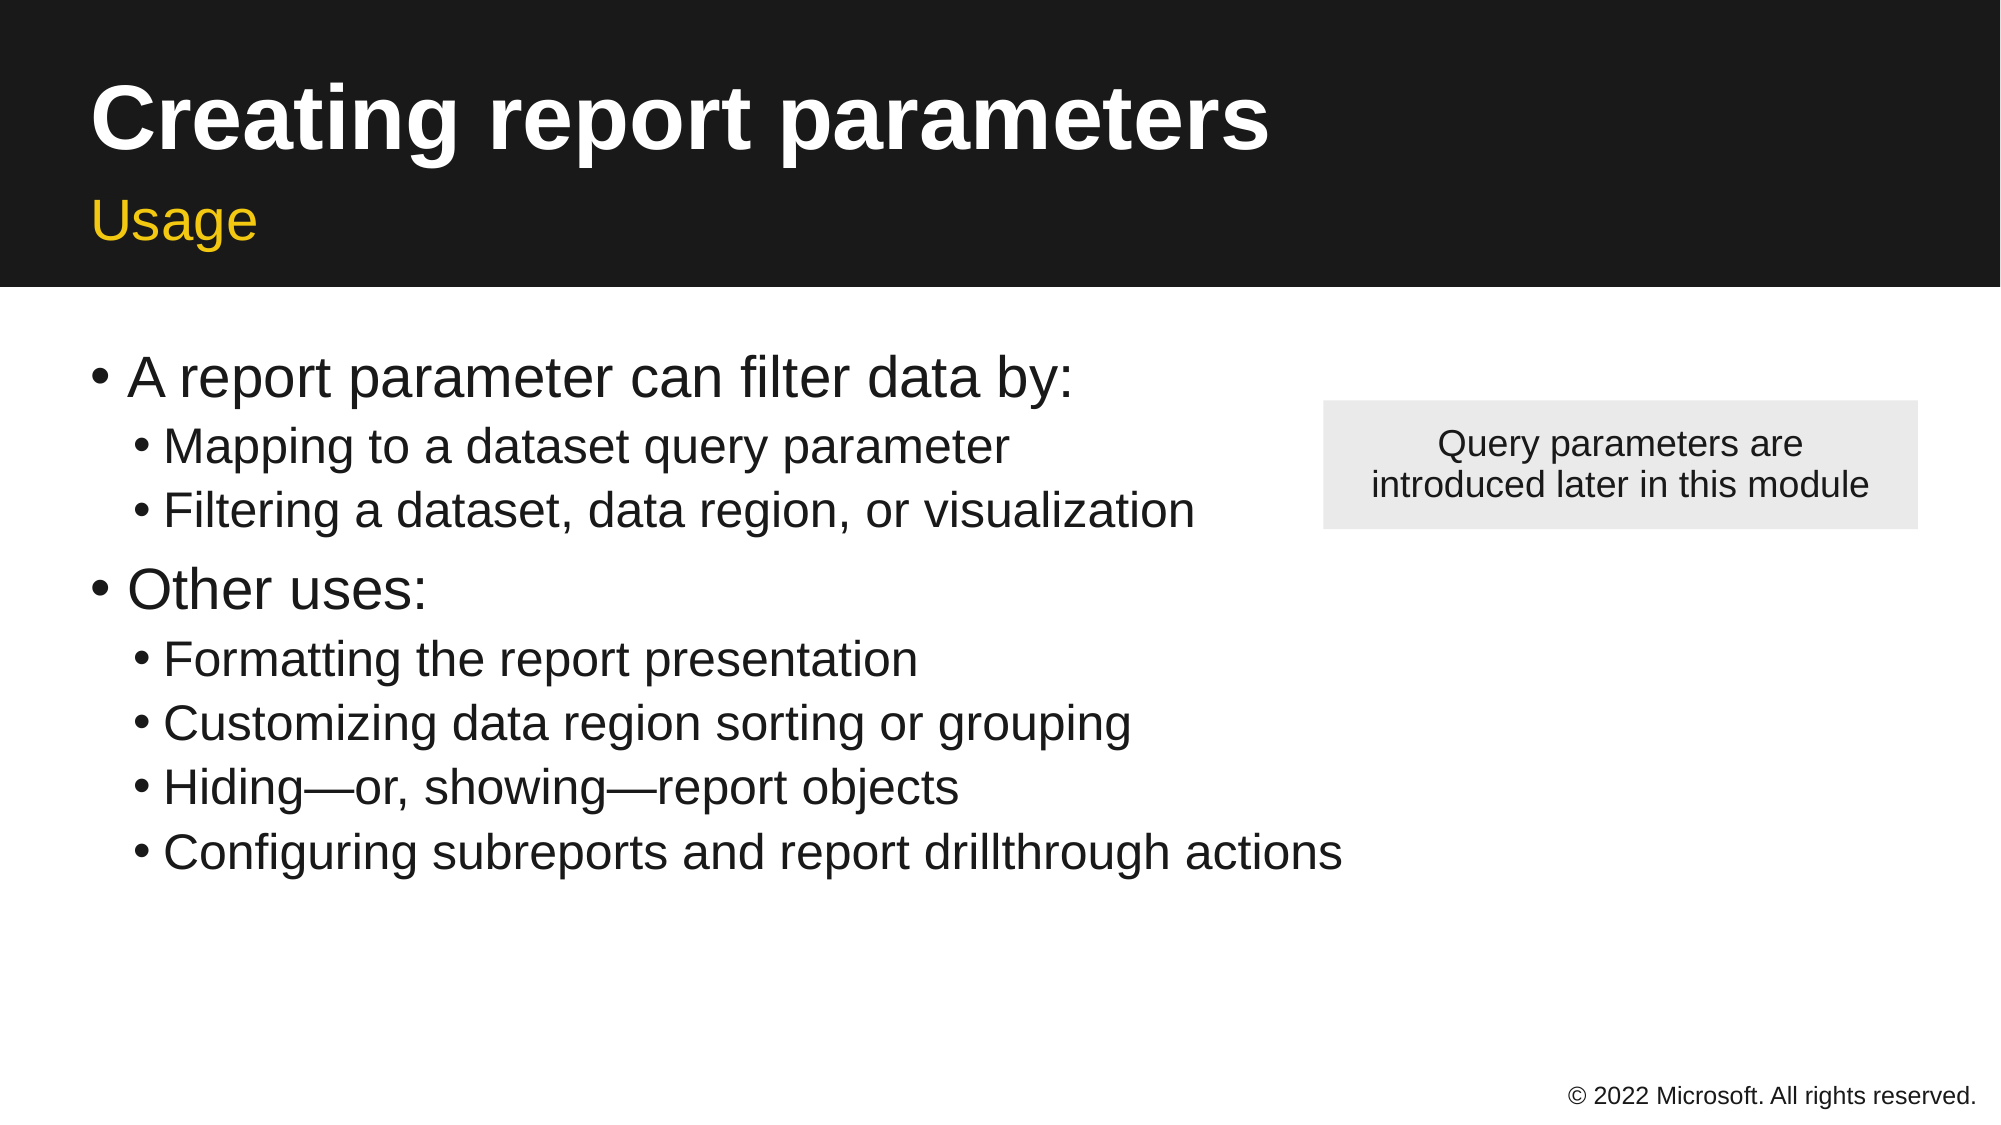

# Creating report parameters
Usage
A report parameter can filter data by:
Mapping to a dataset query parameter
Filtering a dataset, data region, or visualization
Other uses:
Formatting the report presentation
Customizing data region sorting or grouping
Hiding—or, showing—report objects
Configuring subreports and report drillthrough actions

Query parameters are introduced later in this module
© 2022 Microsoft. All rights reserved.